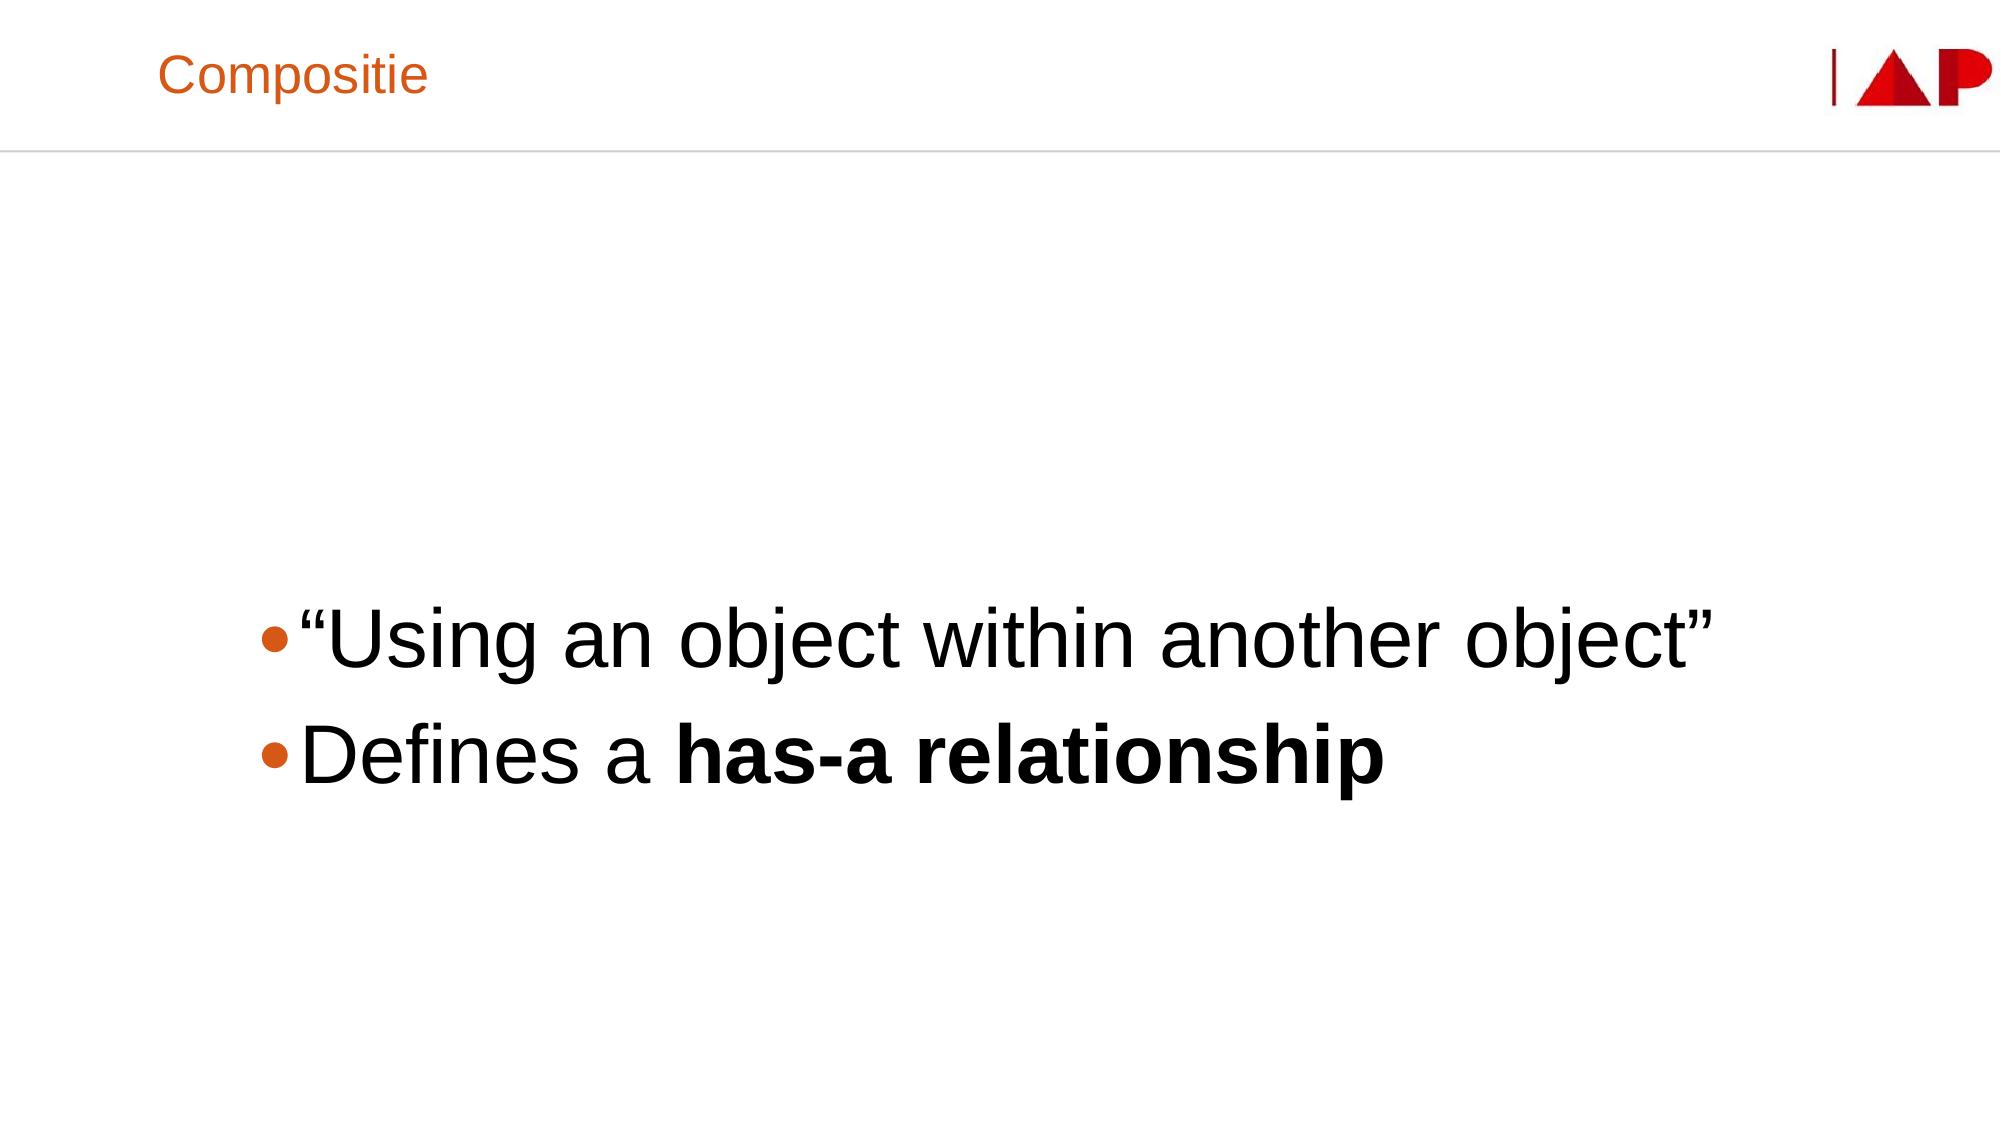

# Compositie

“Using an object within another object”
Defines a has-a relationship